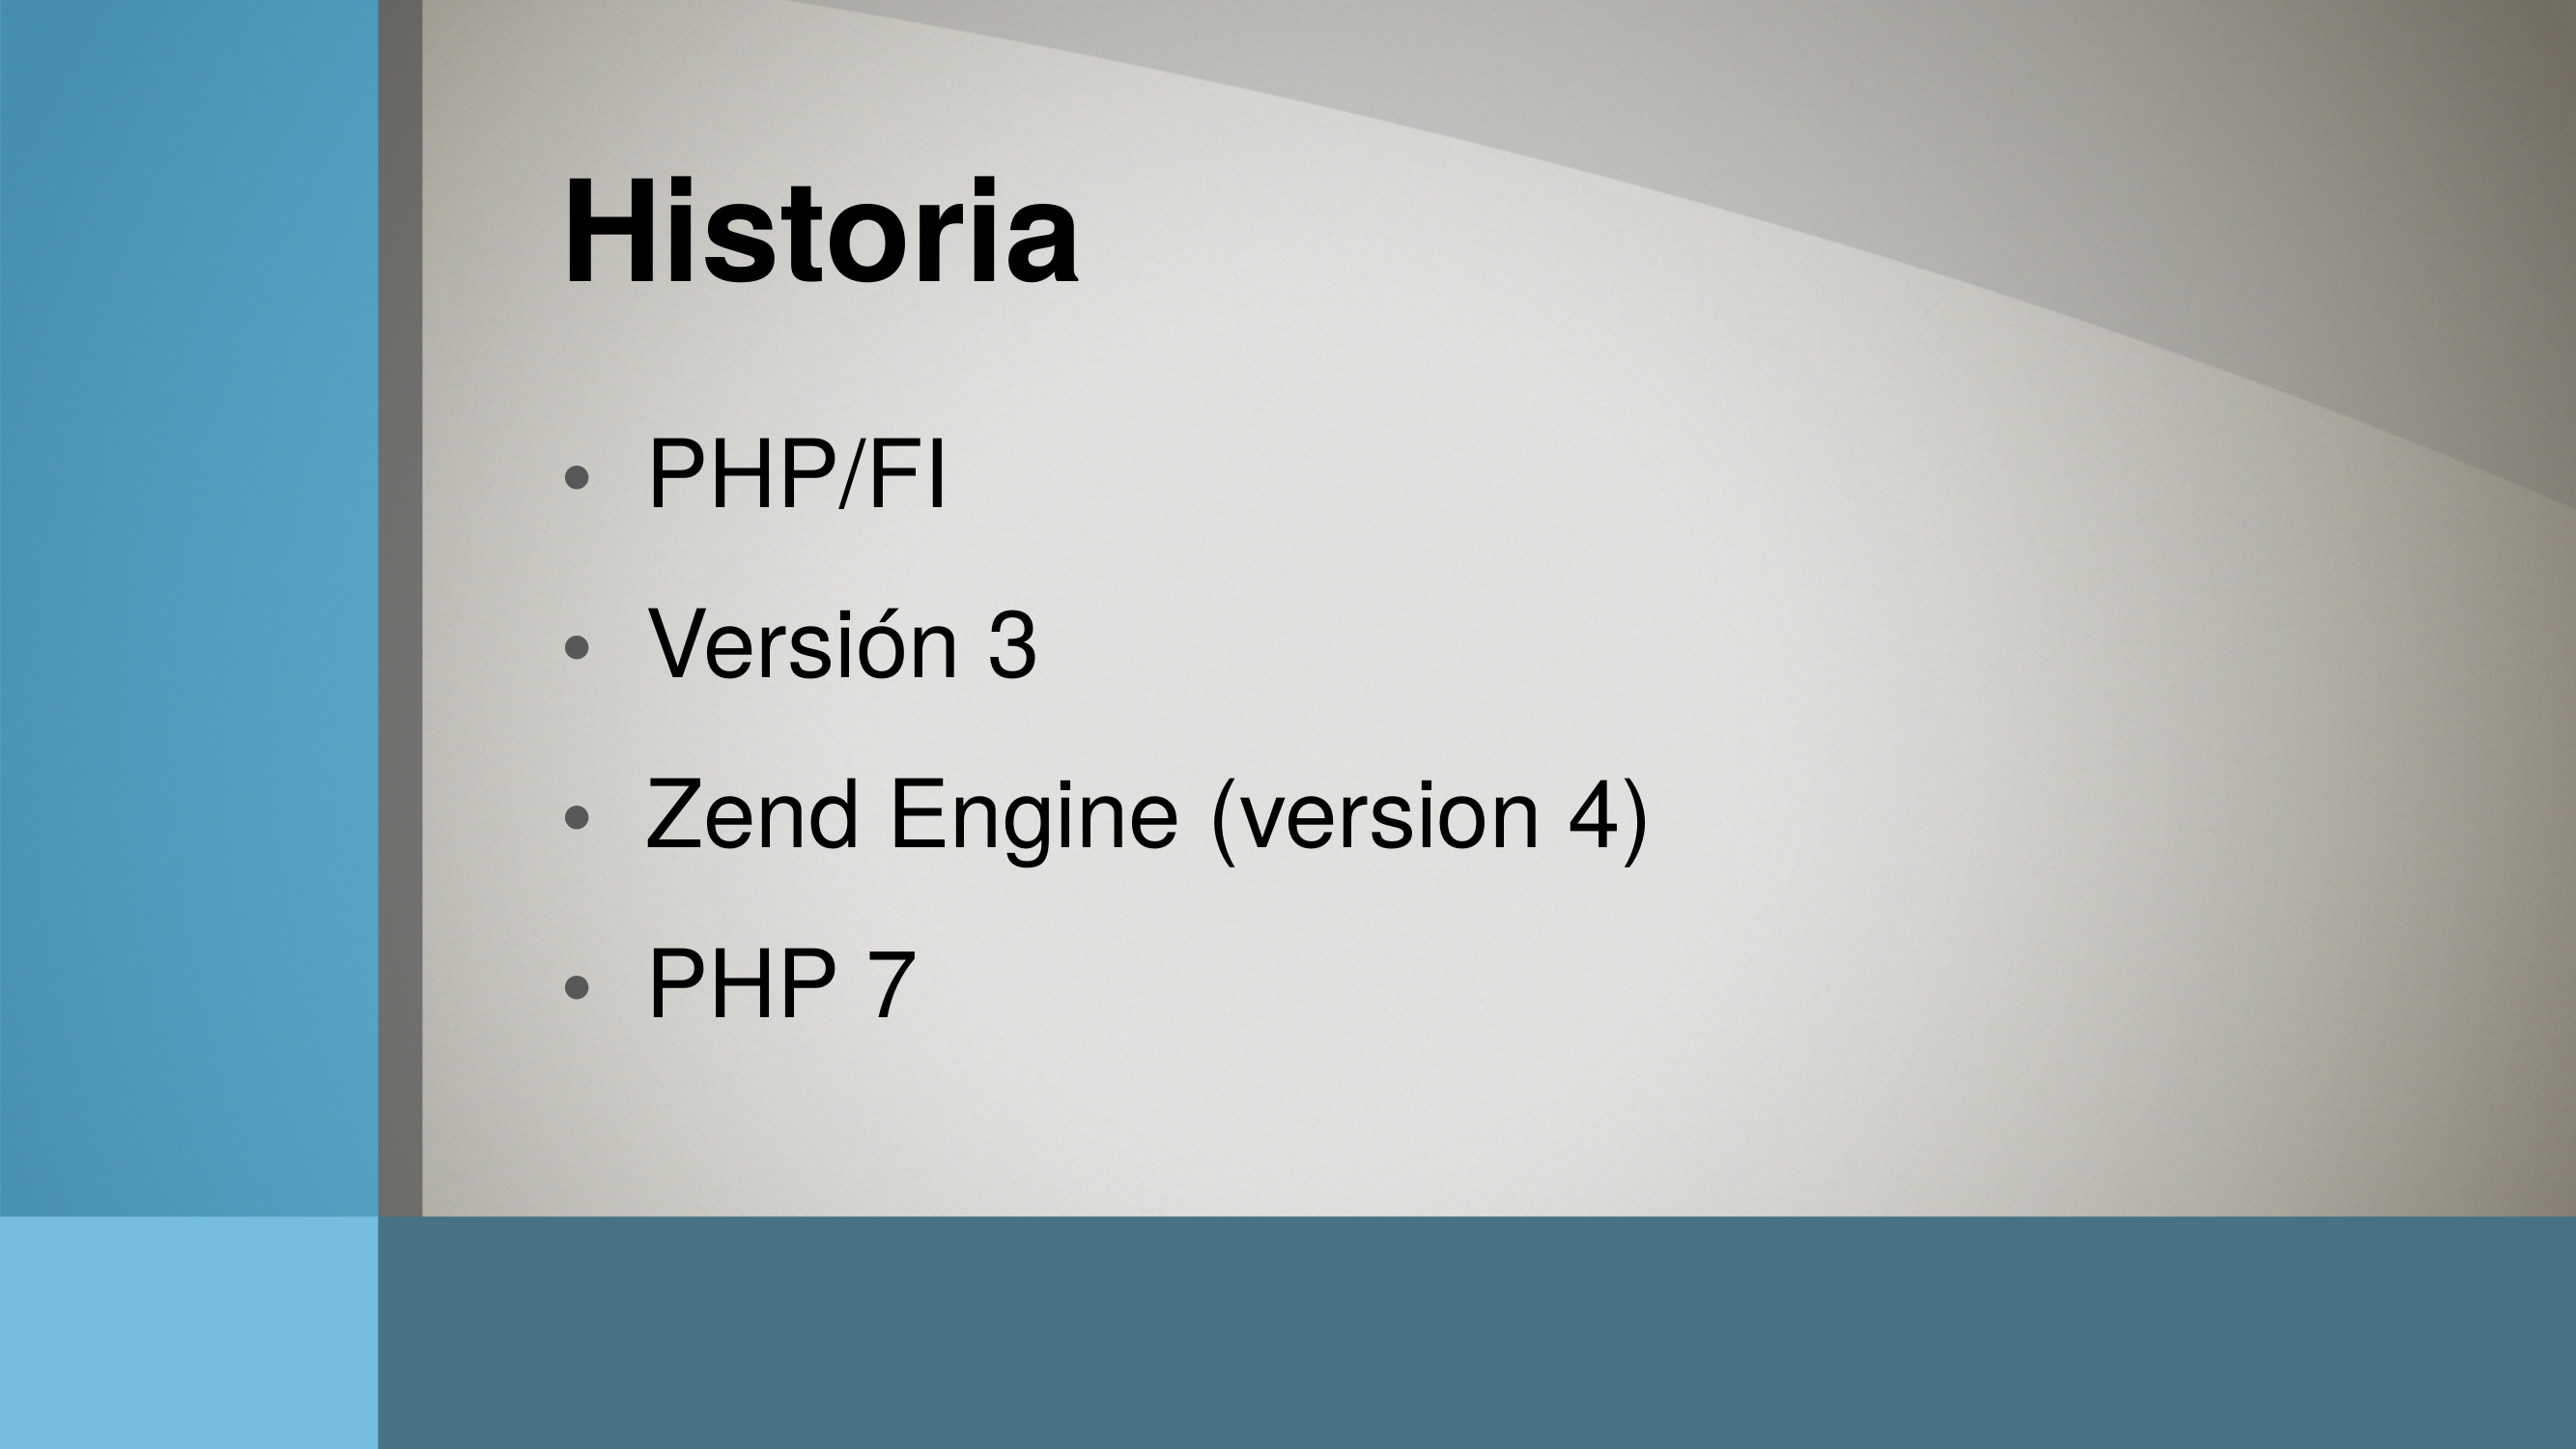

Historia
PHP/FI
Versión 3
Zend Engine (version 4)
PHP 7